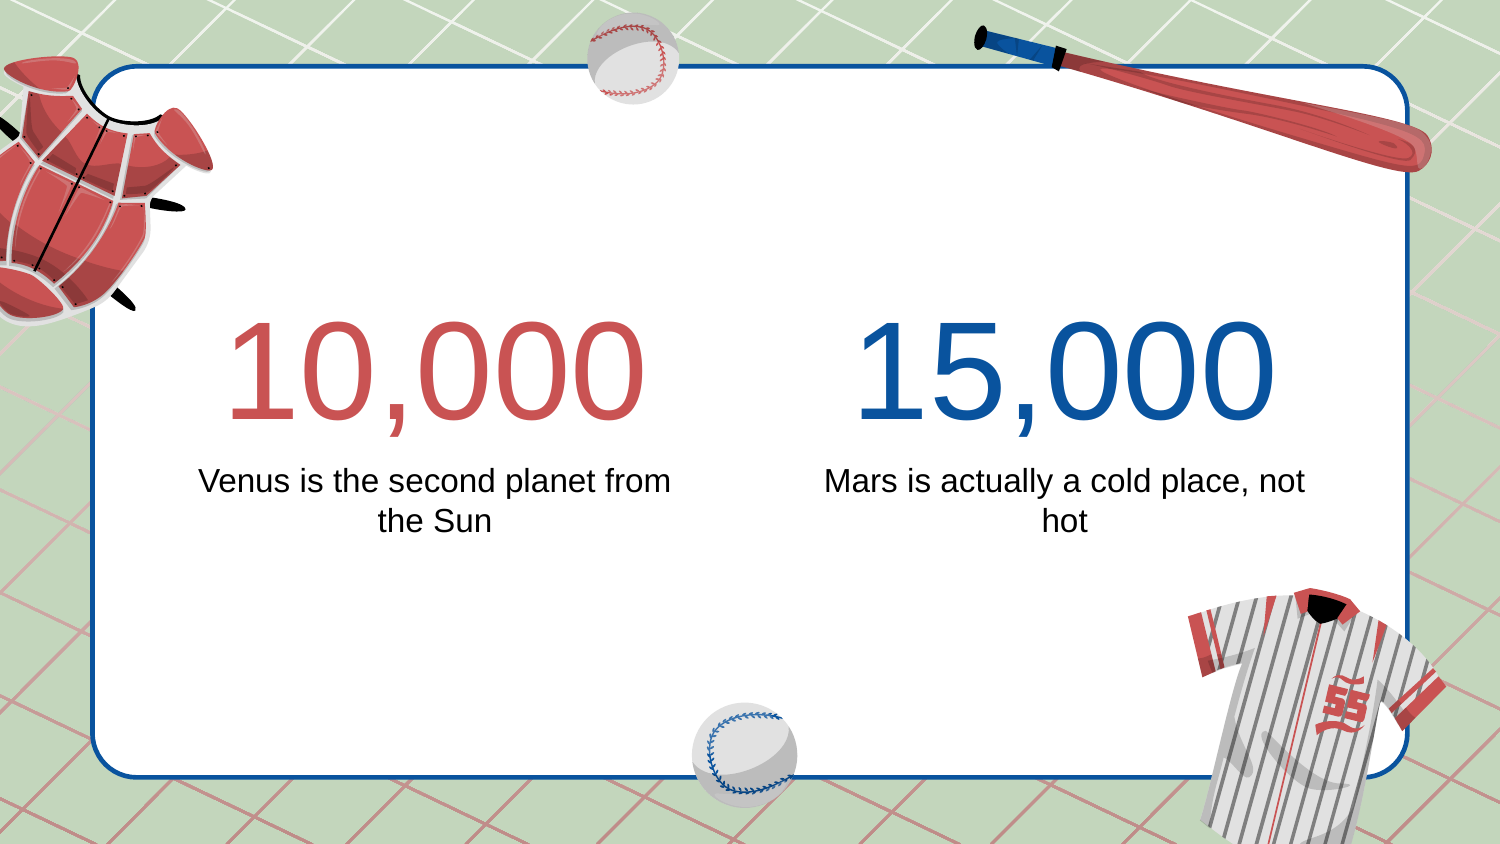

# 10,000
15,000
Mars is actually a cold place, not hot
Venus is the second planet from the Sun